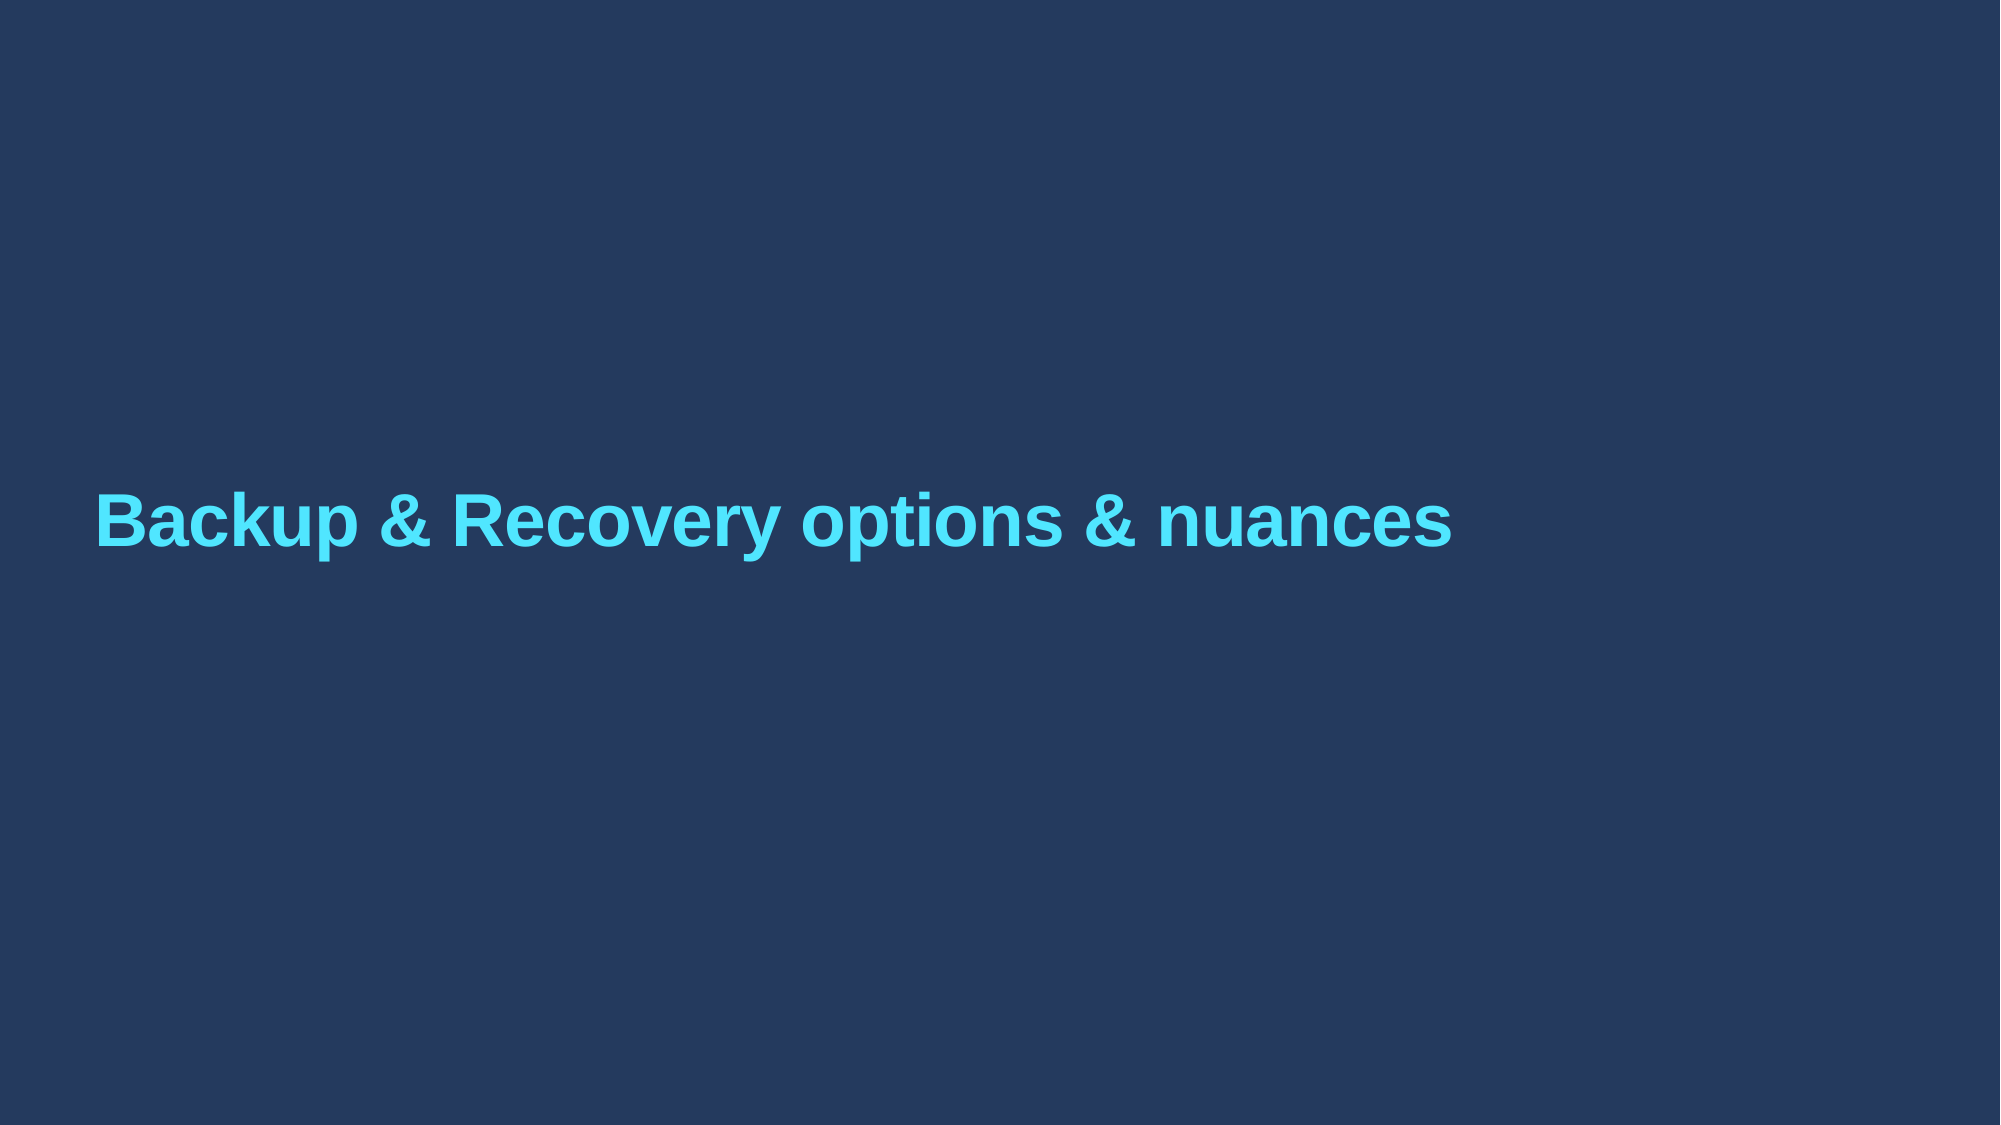

# Backup & Recovery options & nuances